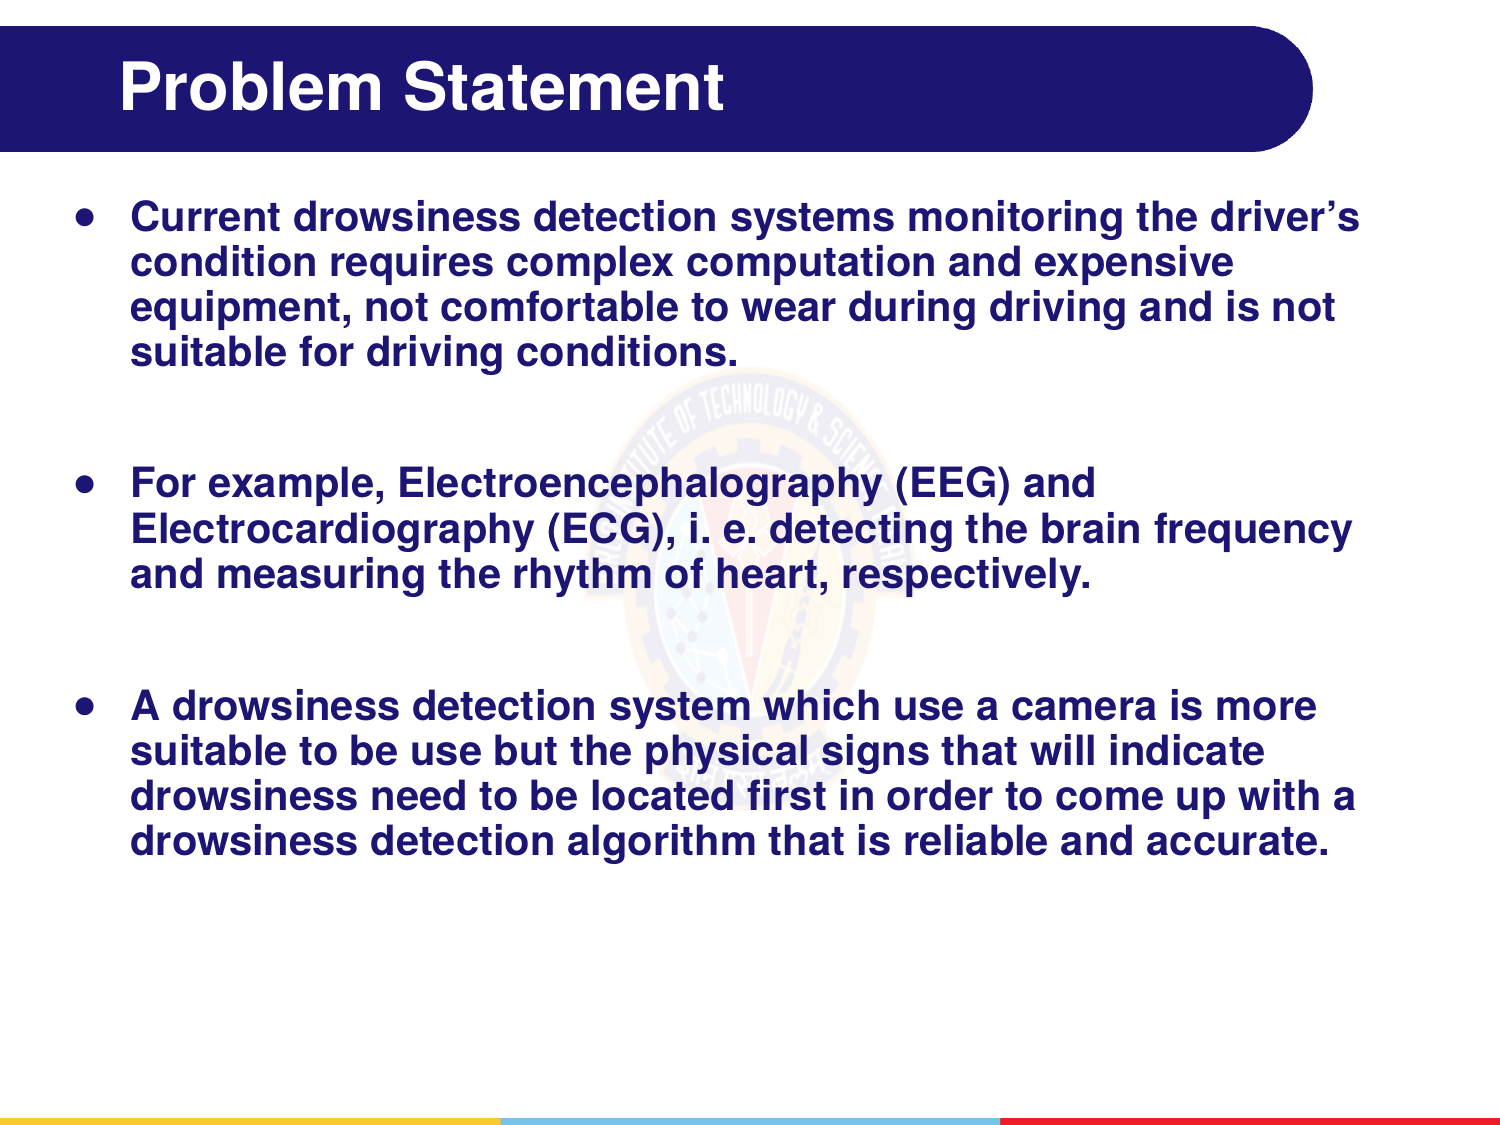

# Problem Statement
Current drowsiness detection systems monitoring the driver’s condition requires complex computation and expensive equipment, not comfortable to wear during driving and is not suitable for driving conditions.

For example, Electroencephalography (EEG) and Electrocardiography (ECG), i. e. detecting the brain frequency and measuring the rhythm of heart, respectively.

A drowsiness detection system which use a camera is more suitable to be use but the physical signs that will indicate drowsiness need to be located first in order to come up with a drowsiness detection algorithm that is reliable and accurate.